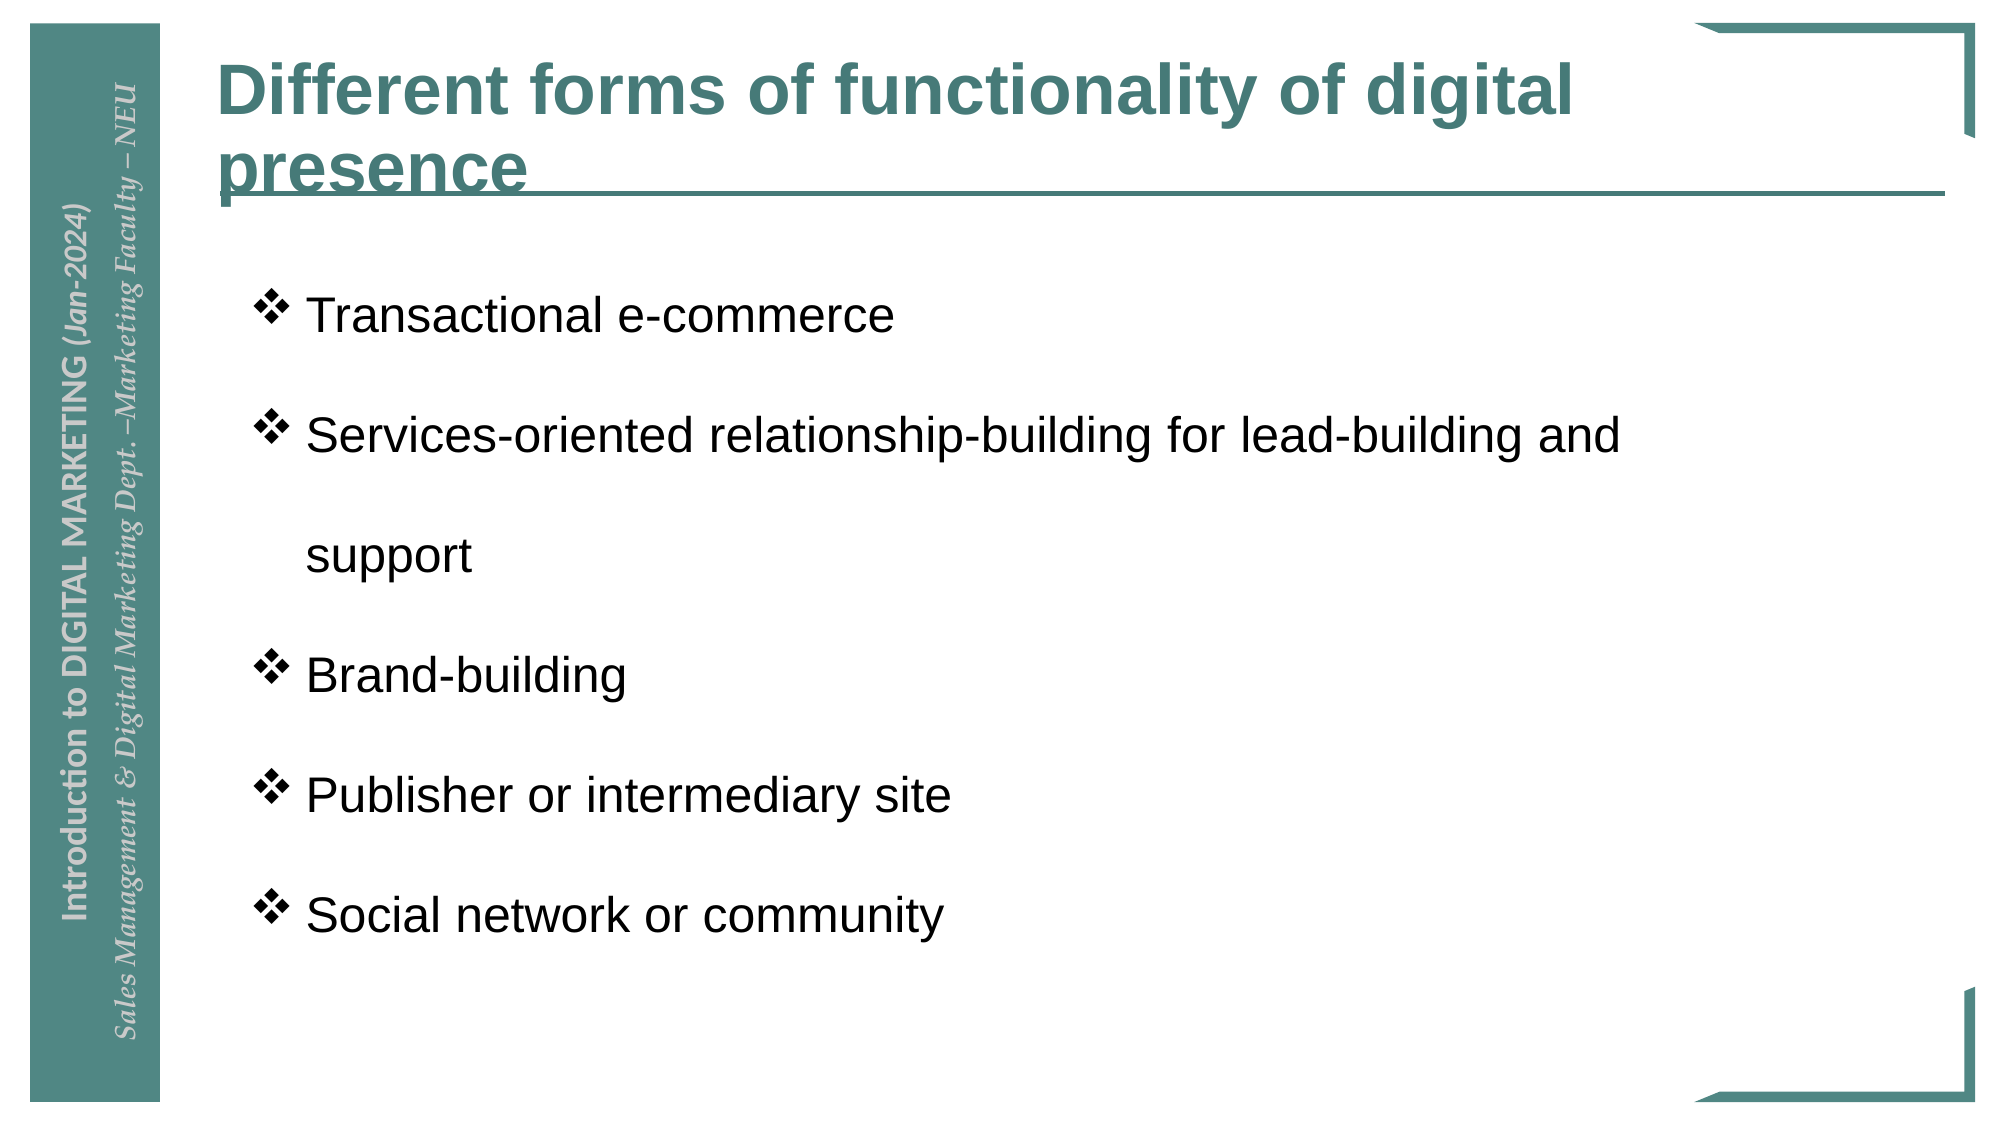

# Different forms of functionality of digital presence
Transactional e-commerce
Services-oriented relationship-building for lead-building and support
Brand-building
Publisher or intermediary site
Social network or community